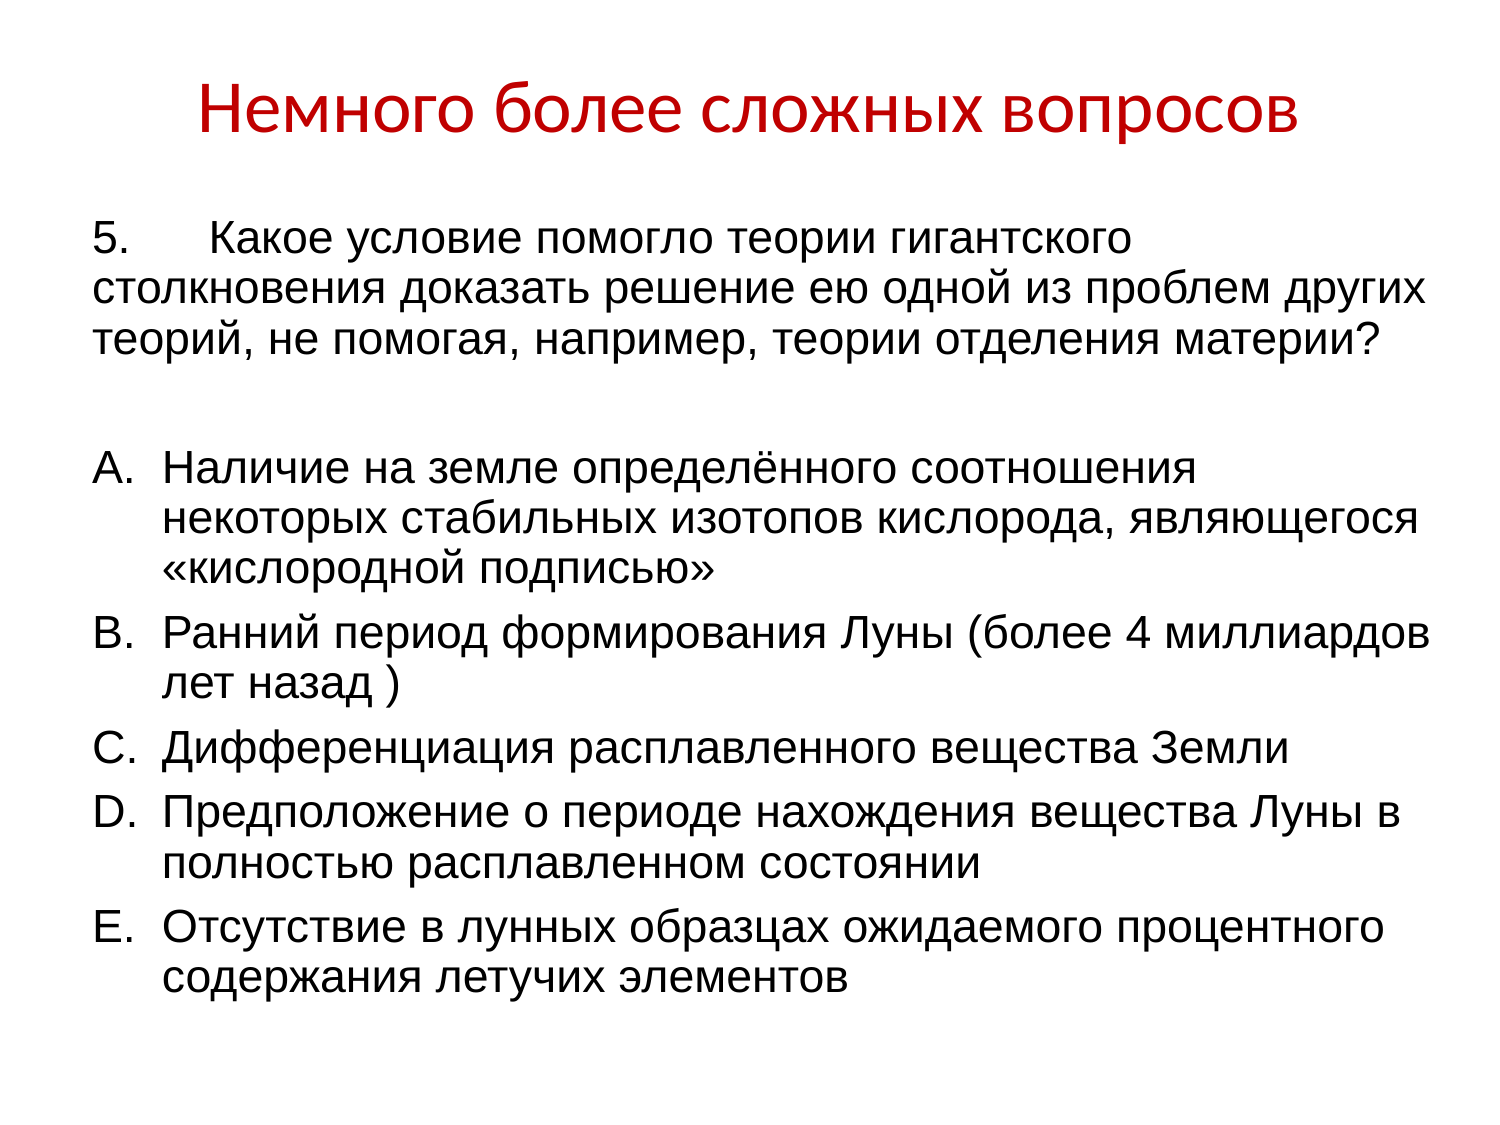

# Немного более сложных вопросов
5.      Какое условие помогло теории гигантского столкновения доказать решение ею одной из проблем других теорий, не помогая, например, теории отделения материи?

Наличие на земле определённого соотношения некоторых стабильных изотопов кислорода, являющегося «кислородной подписью»
Ранний период формирования Луны (более 4 миллиардов лет назад )
Дифференциация расплавленного вещества Земли
Предположение о периоде нахождения вещества Луны в полностью расплавленном состоянии
Отсутствие в лунных образцах ожидаемого процентного содержания летучих элементов